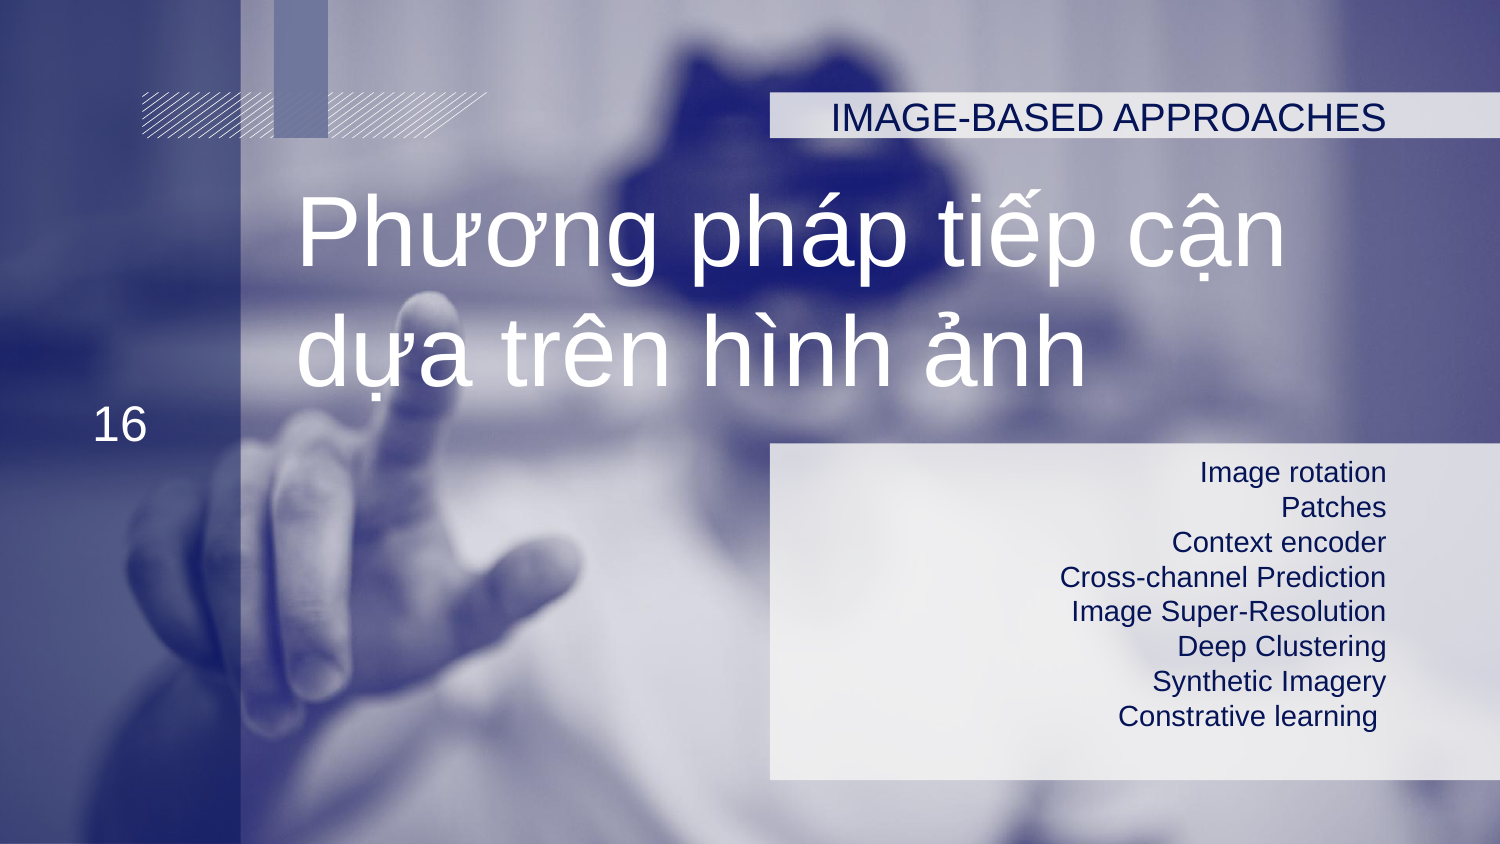

# IMAGE-BASED APPROACHES
Phương pháp tiếp cận dựa trên hình ảnh
16
Image rotation
Patches
Context encoder
Cross-channel Prediction
Image Super-Resolution
Deep Clustering
Synthetic Imagery
Constrative learning